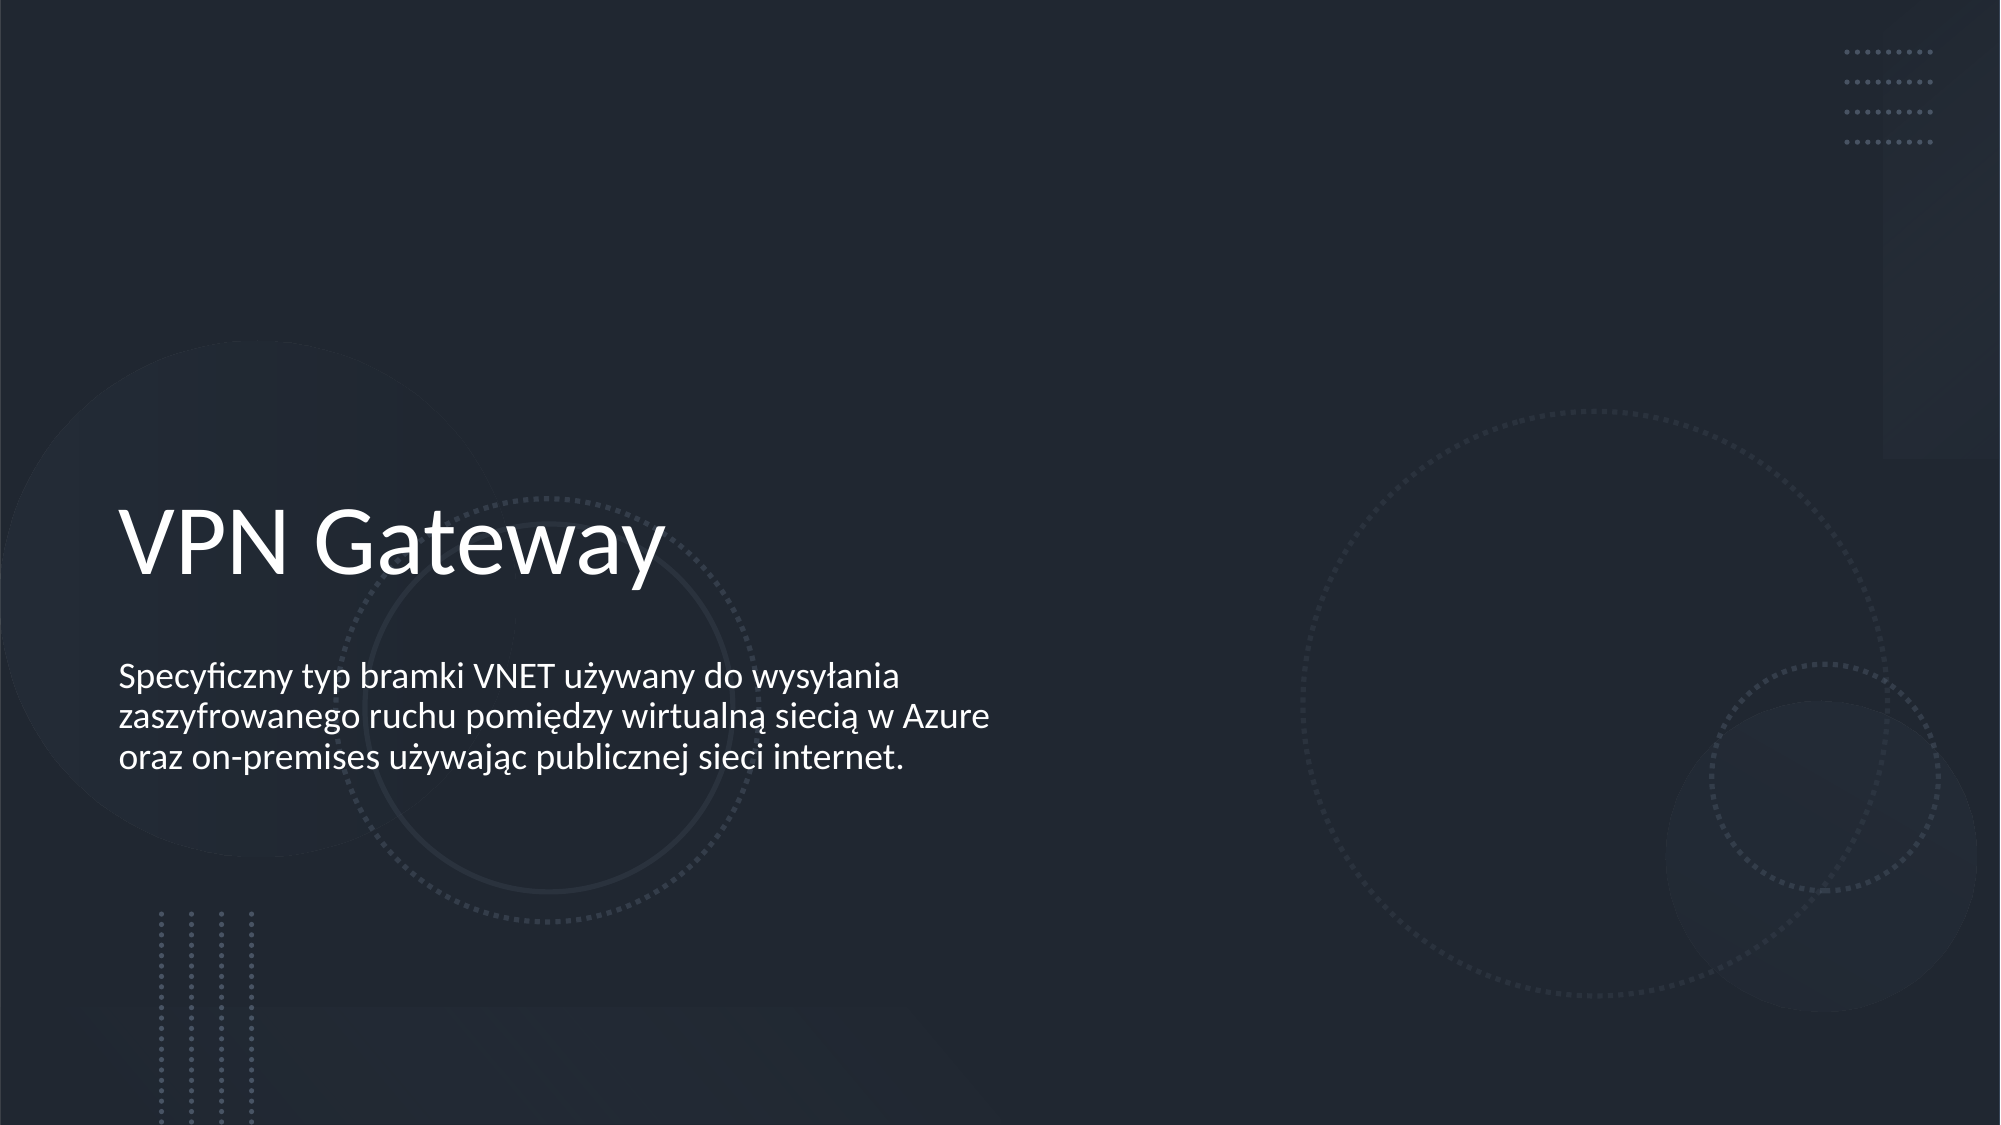

# VPN Gateway

Specyficzny typ bramki VNET używany do wysyłania zaszyfrowanego ruchu pomiędzy wirtualną siecią w Azure oraz on-premises używając publicznej sieci internet.